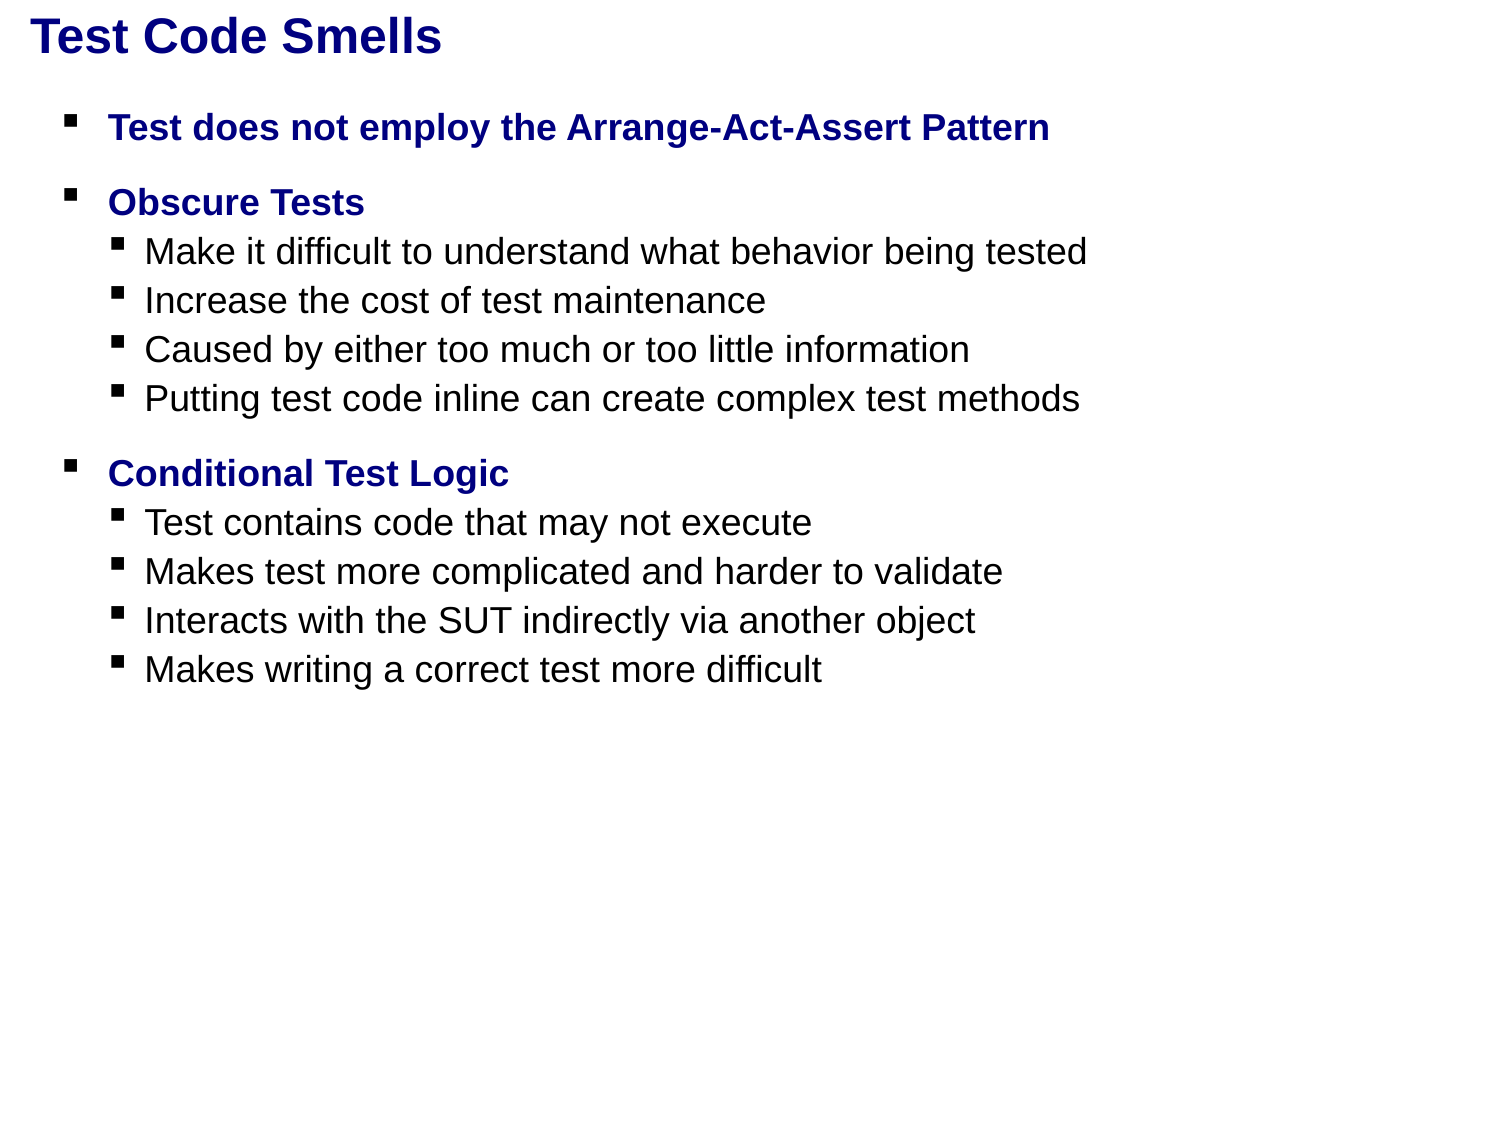

# Test Code Smells
Test does not employ the Arrange-Act-Assert Pattern
Obscure Tests
Make it difficult to understand what behavior being tested
Increase the cost of test maintenance
Caused by either too much or too little information
Putting test code inline can create complex test methods
Conditional Test Logic
Test contains code that may not execute
Makes test more complicated and harder to validate
Interacts with the SUT indirectly via another object
Makes writing a correct test more difficult